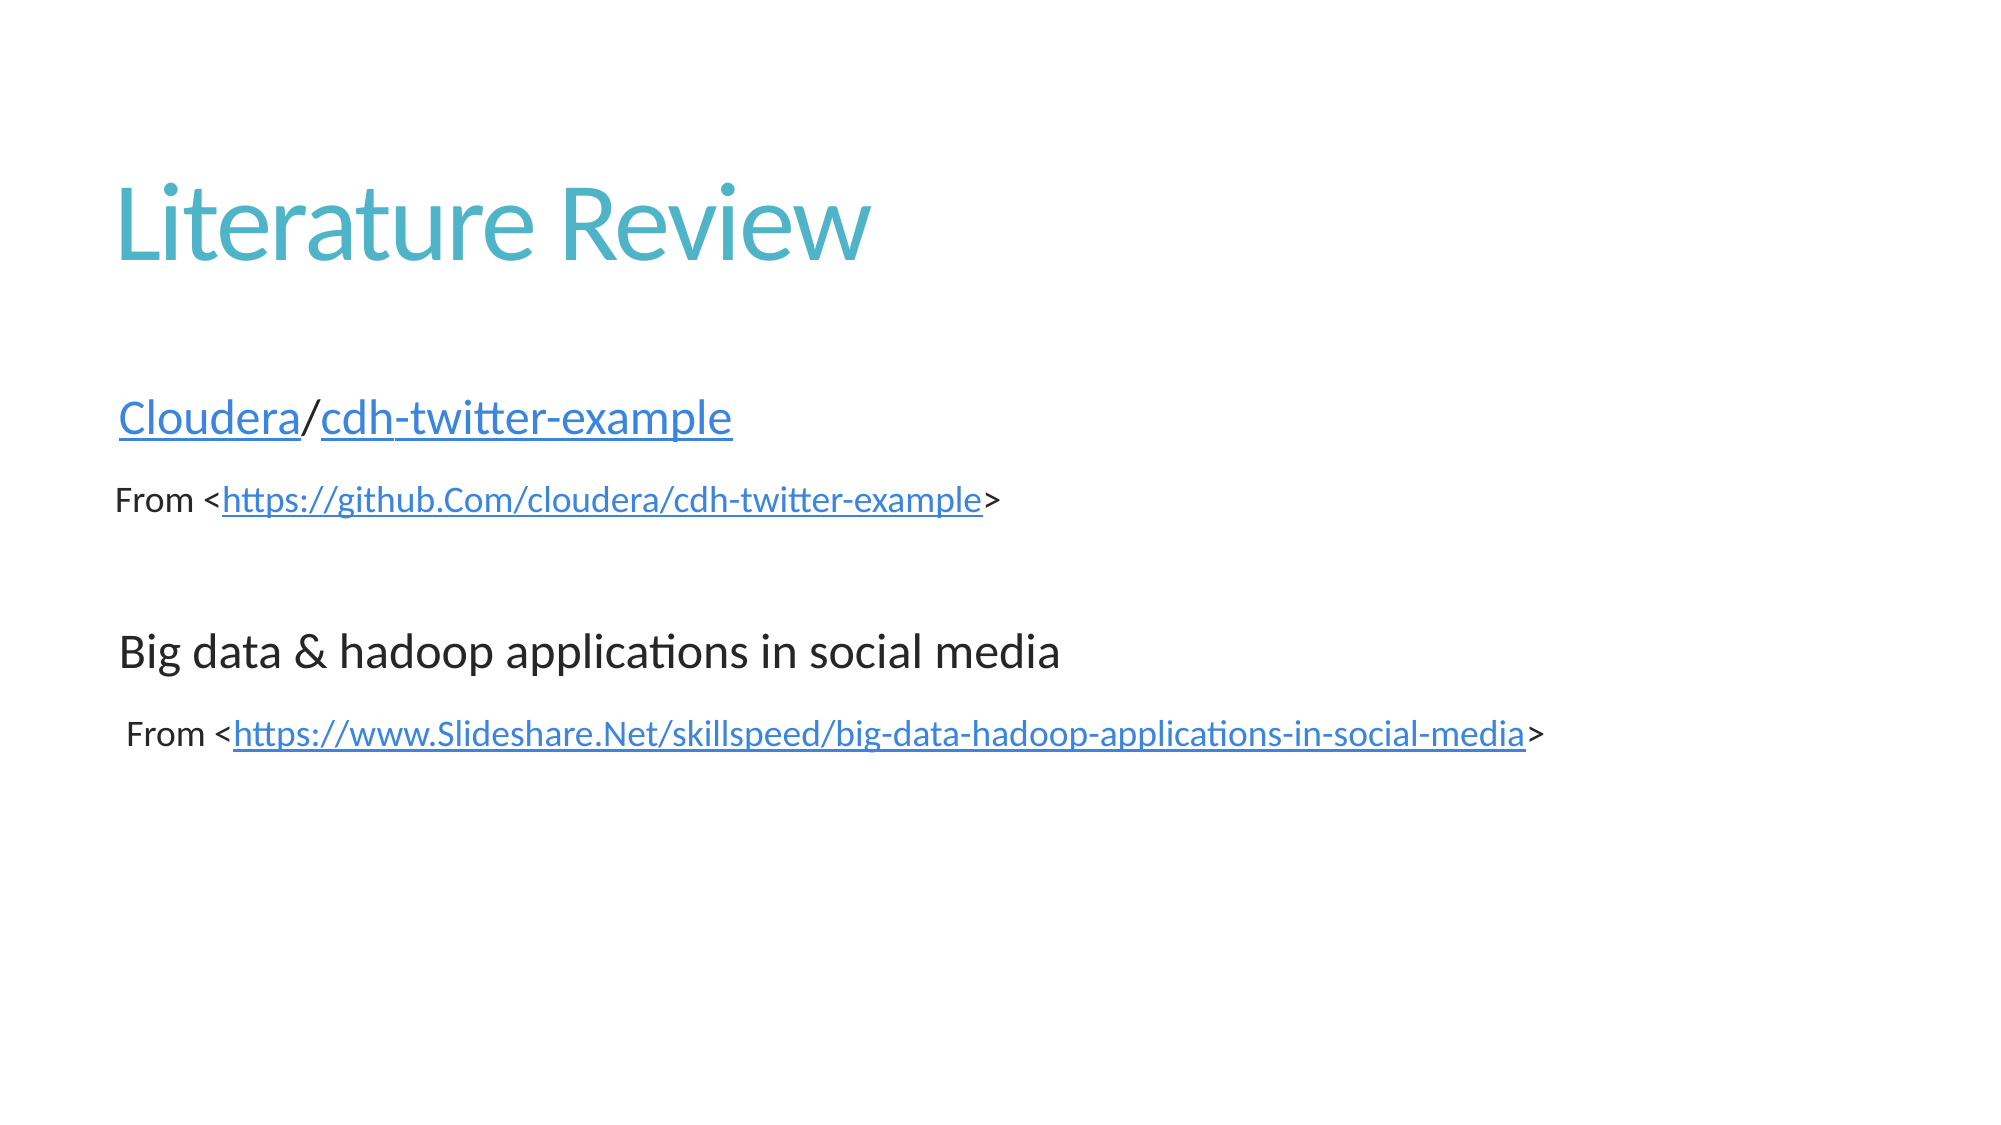

Literature Review
Cloudera/cdh-twitter-example
 From <https://github.Com/cloudera/cdh-twitter-example>

Big data & hadoop applications in social media
  From <https://www.Slideshare.Net/skillspeed/big-data-hadoop-applications-in-social-media>